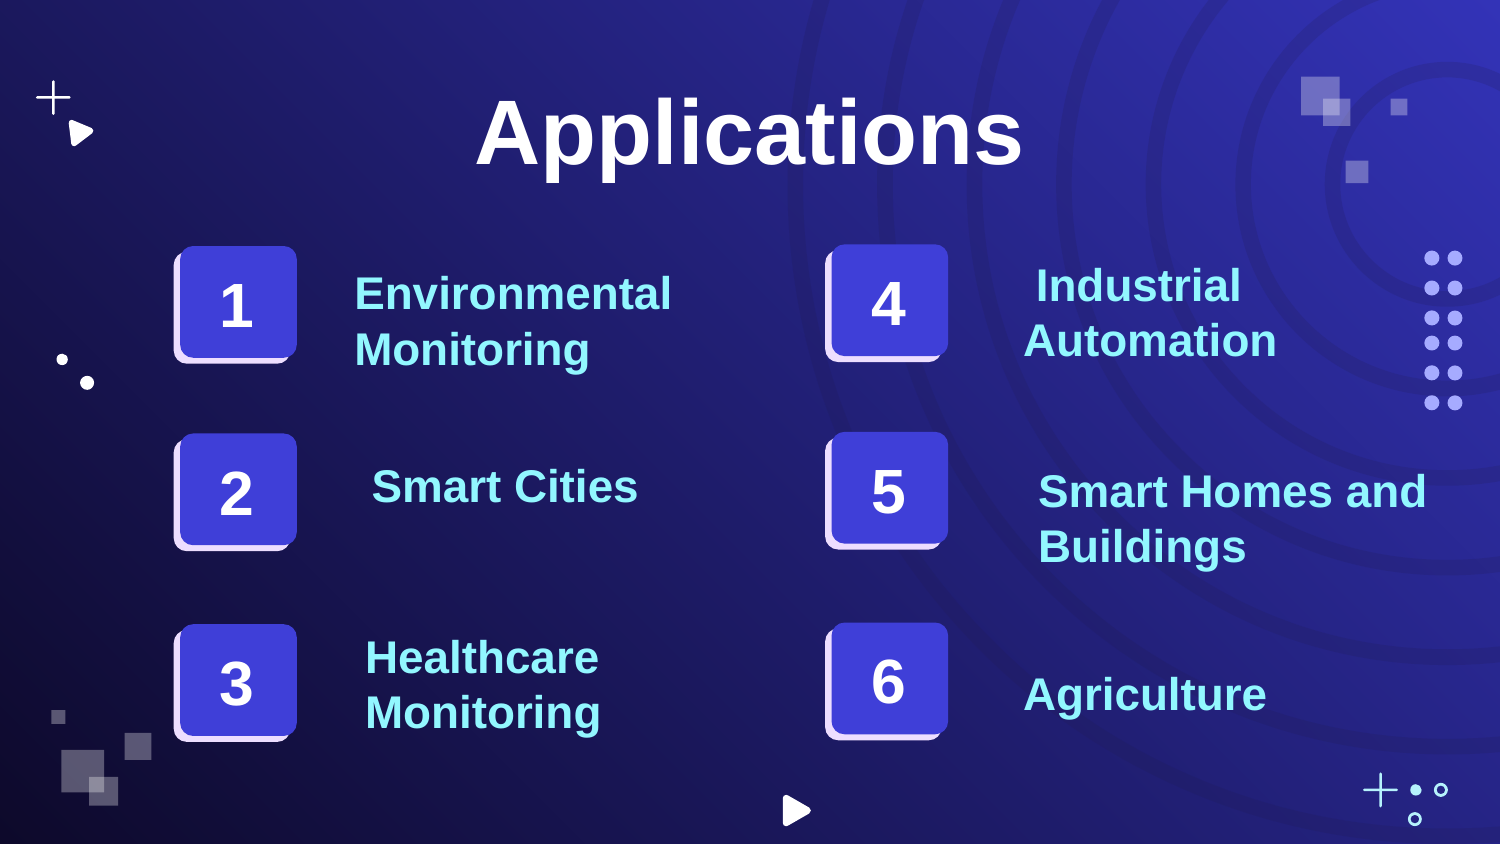

Applications

4
1
 Industrial Automation
# Environmental Monitoring

Smart Homes and Buildings
5
2
Smart Cities

Healthcare Monitoring

6
3
Agriculture